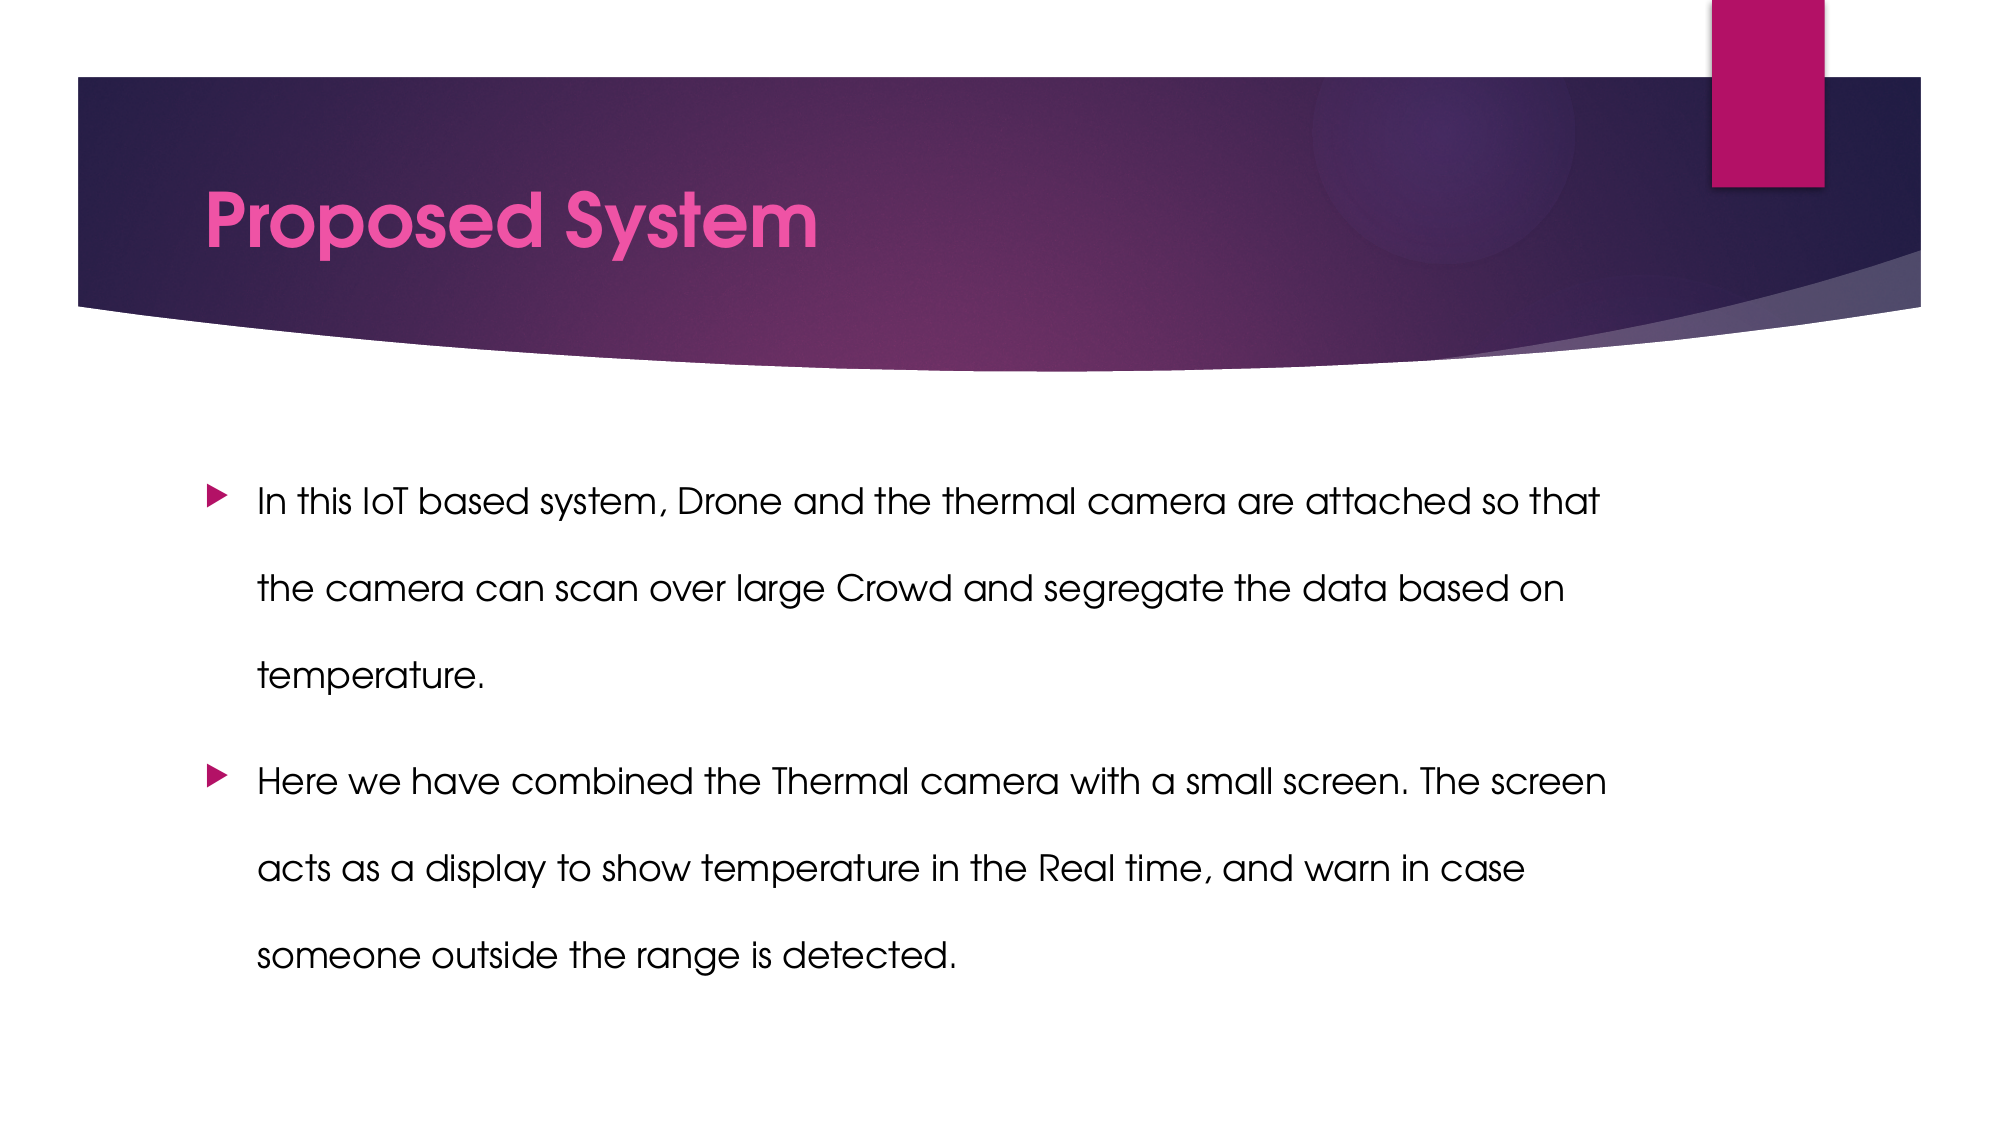

# Proposed System
In this IoT based system, Drone and the thermal camera are attached so that the camera can scan over large Crowd and segregate the data based on temperature.
Here we have combined the Thermal camera with a small screen. The screen acts as a display to show temperature in the Real time, and warn in case someone outside the range is detected.